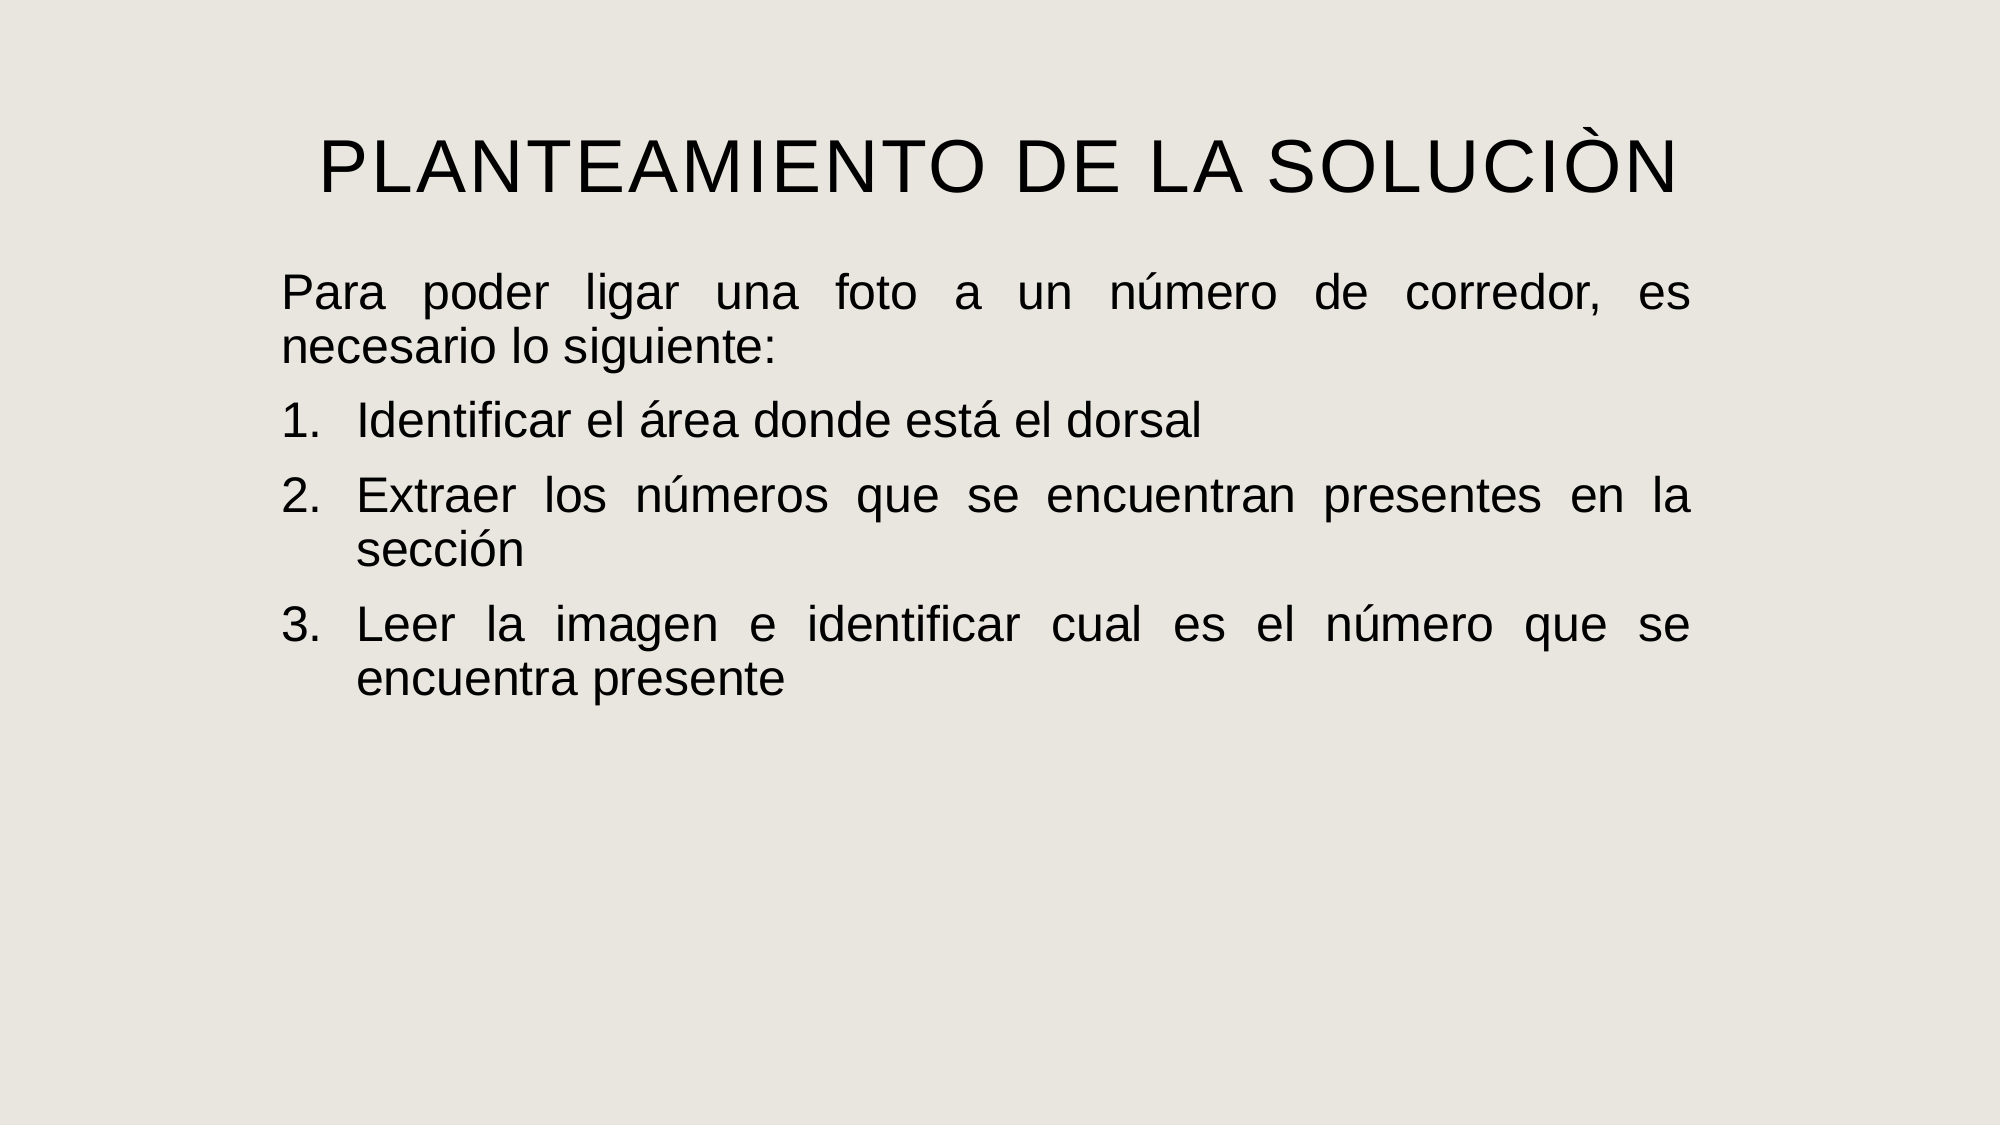

# Planteamiento de la soluciòn
Para poder ligar una foto a un número de corredor, es necesario lo siguiente:
Identificar el área donde está el dorsal
Extraer los números que se encuentran presentes en la sección
Leer la imagen e identificar cual es el número que se encuentra presente